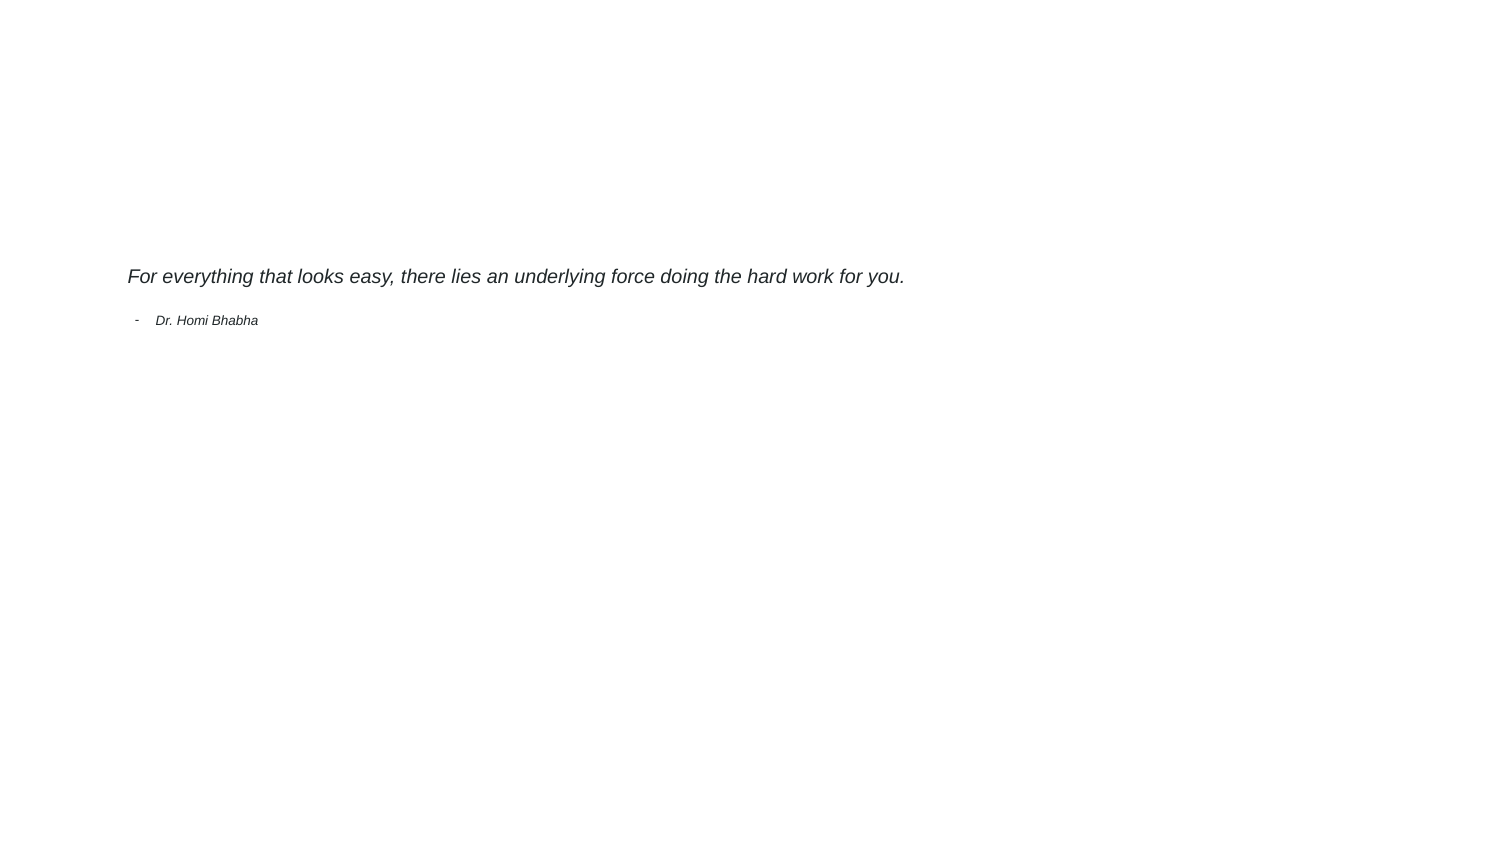

# For everything that looks easy, there lies an underlying force doing the hard work for you.

Dr. Homi Bhabha